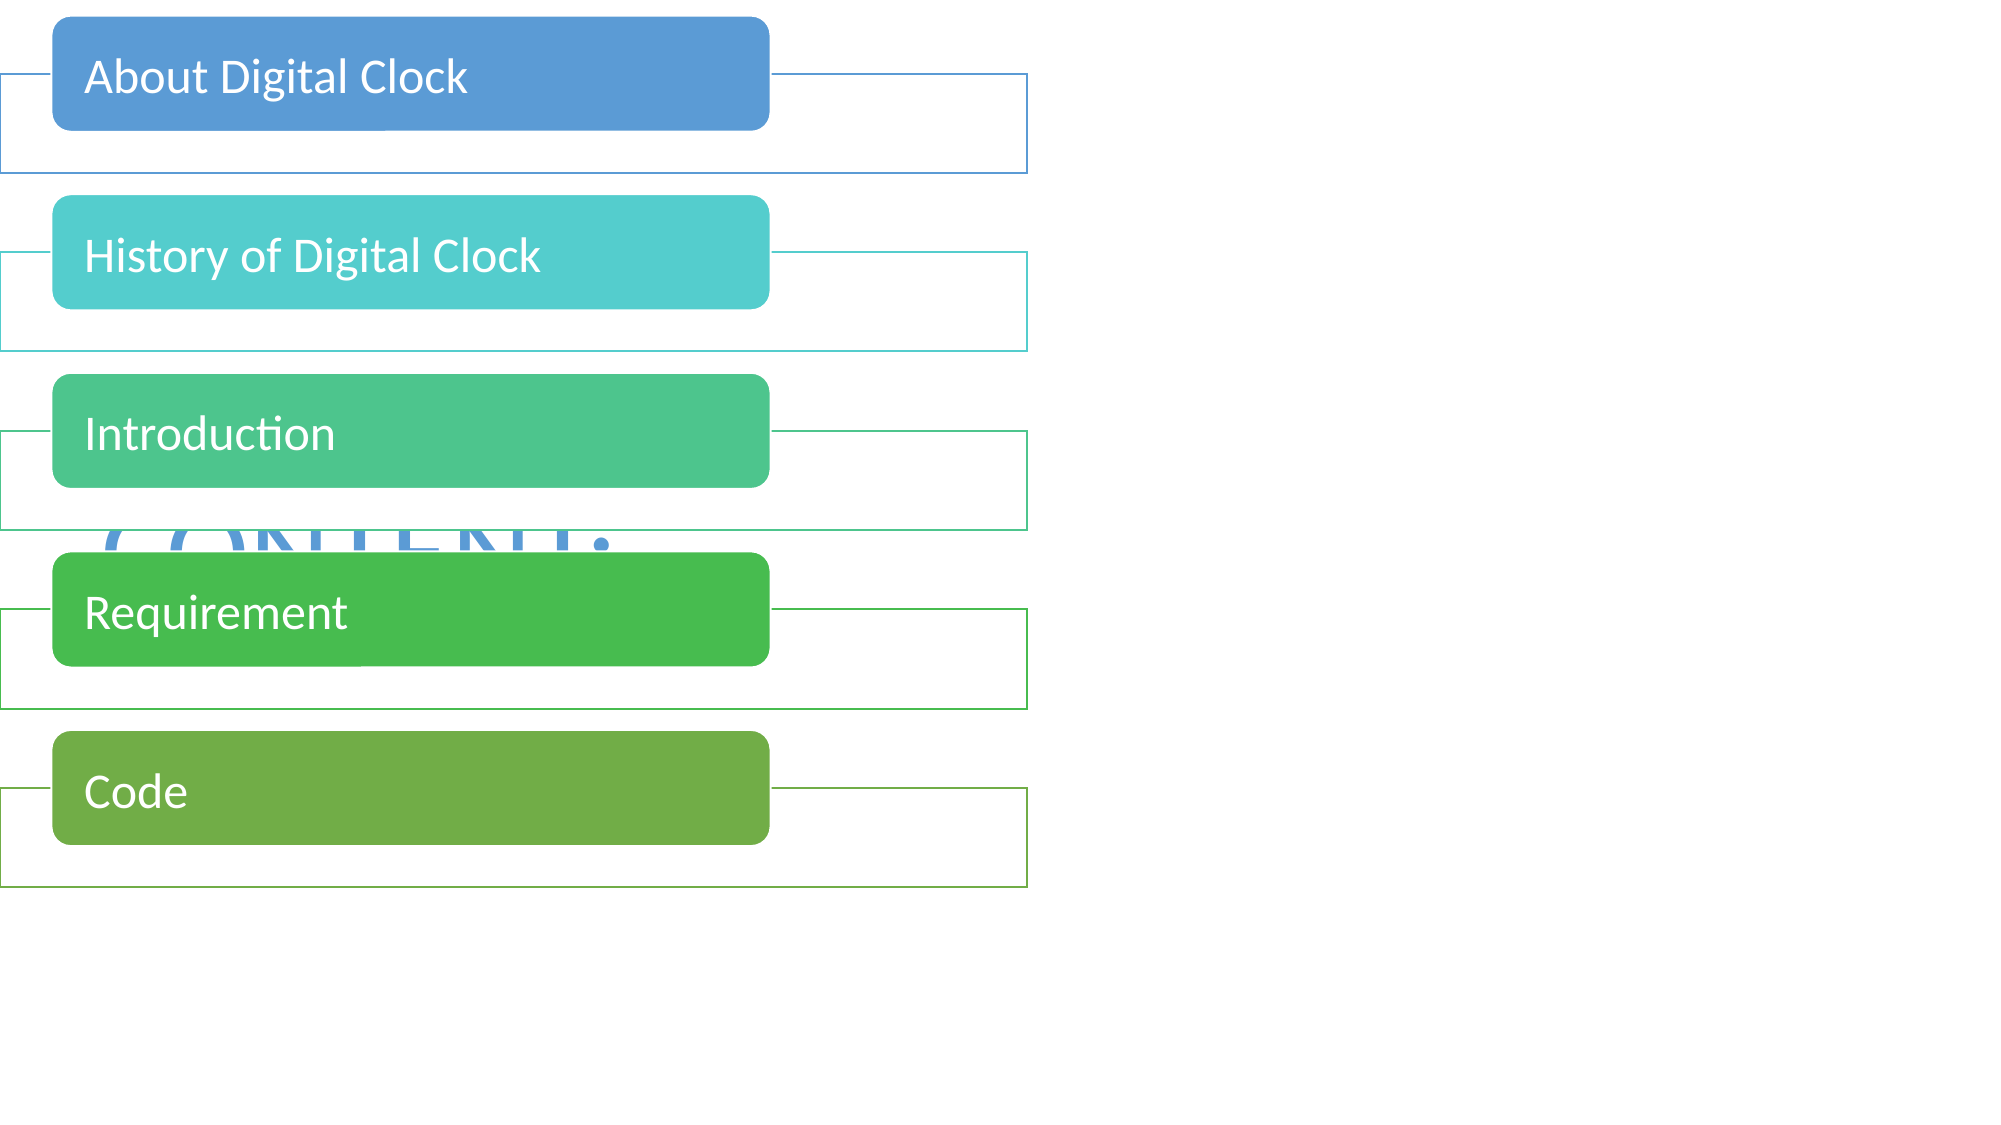

# CONTENT:

About Digital Clock

History of Digital Clock

Introduction

Requirement

Code